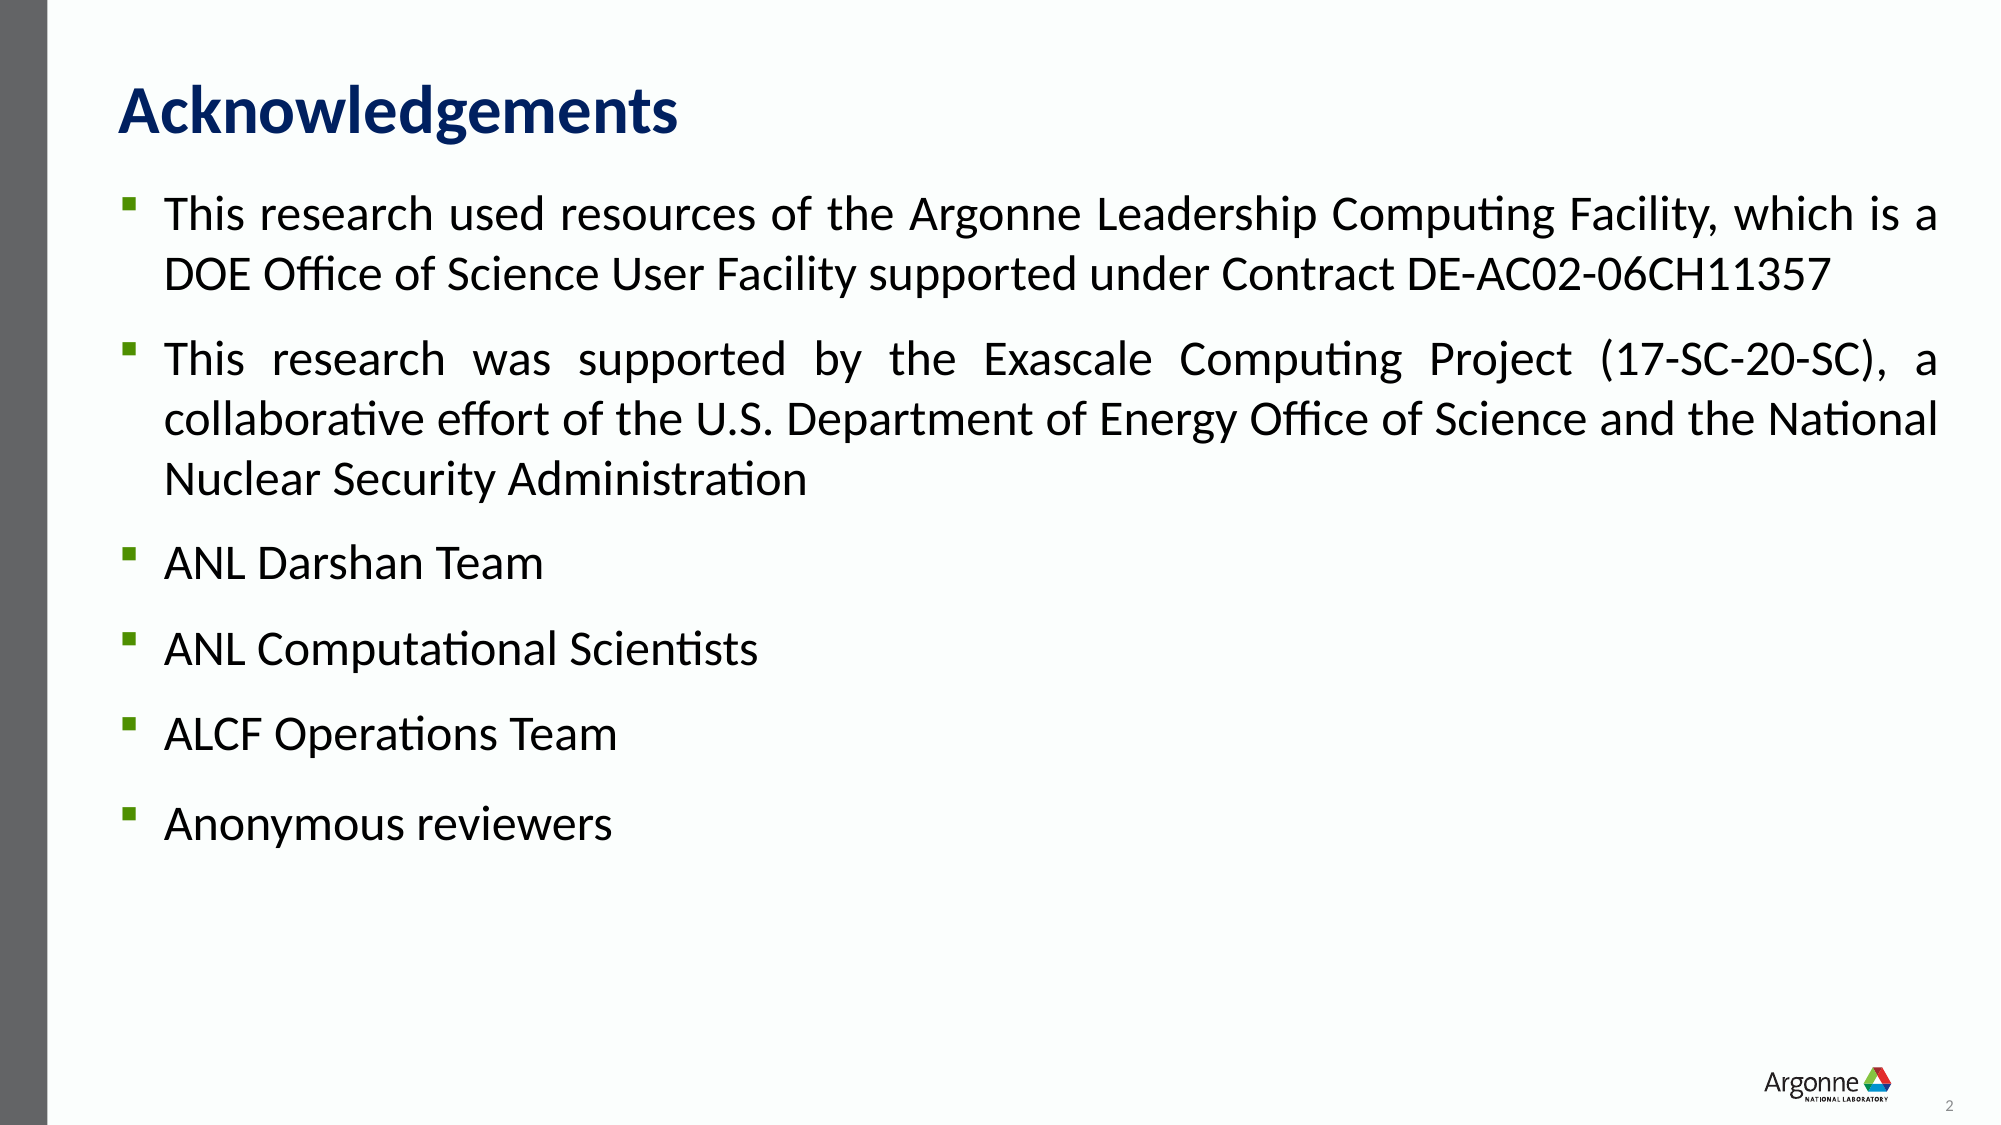

# Acknowledgements
This research used resources of the Argonne Leadership Computing Facility, which is a DOE Office of Science User Facility supported under Contract DE-AC02-06CH11357

This research was supported by the Exascale Computing Project (17-SC-20-SC), a collaborative effort of the U.S. Department of Energy Office of Science and the National Nuclear Security Administration

ANL Darshan Team

ANL Computational Scientists

ALCF Operations Team
Anonymous reviewers